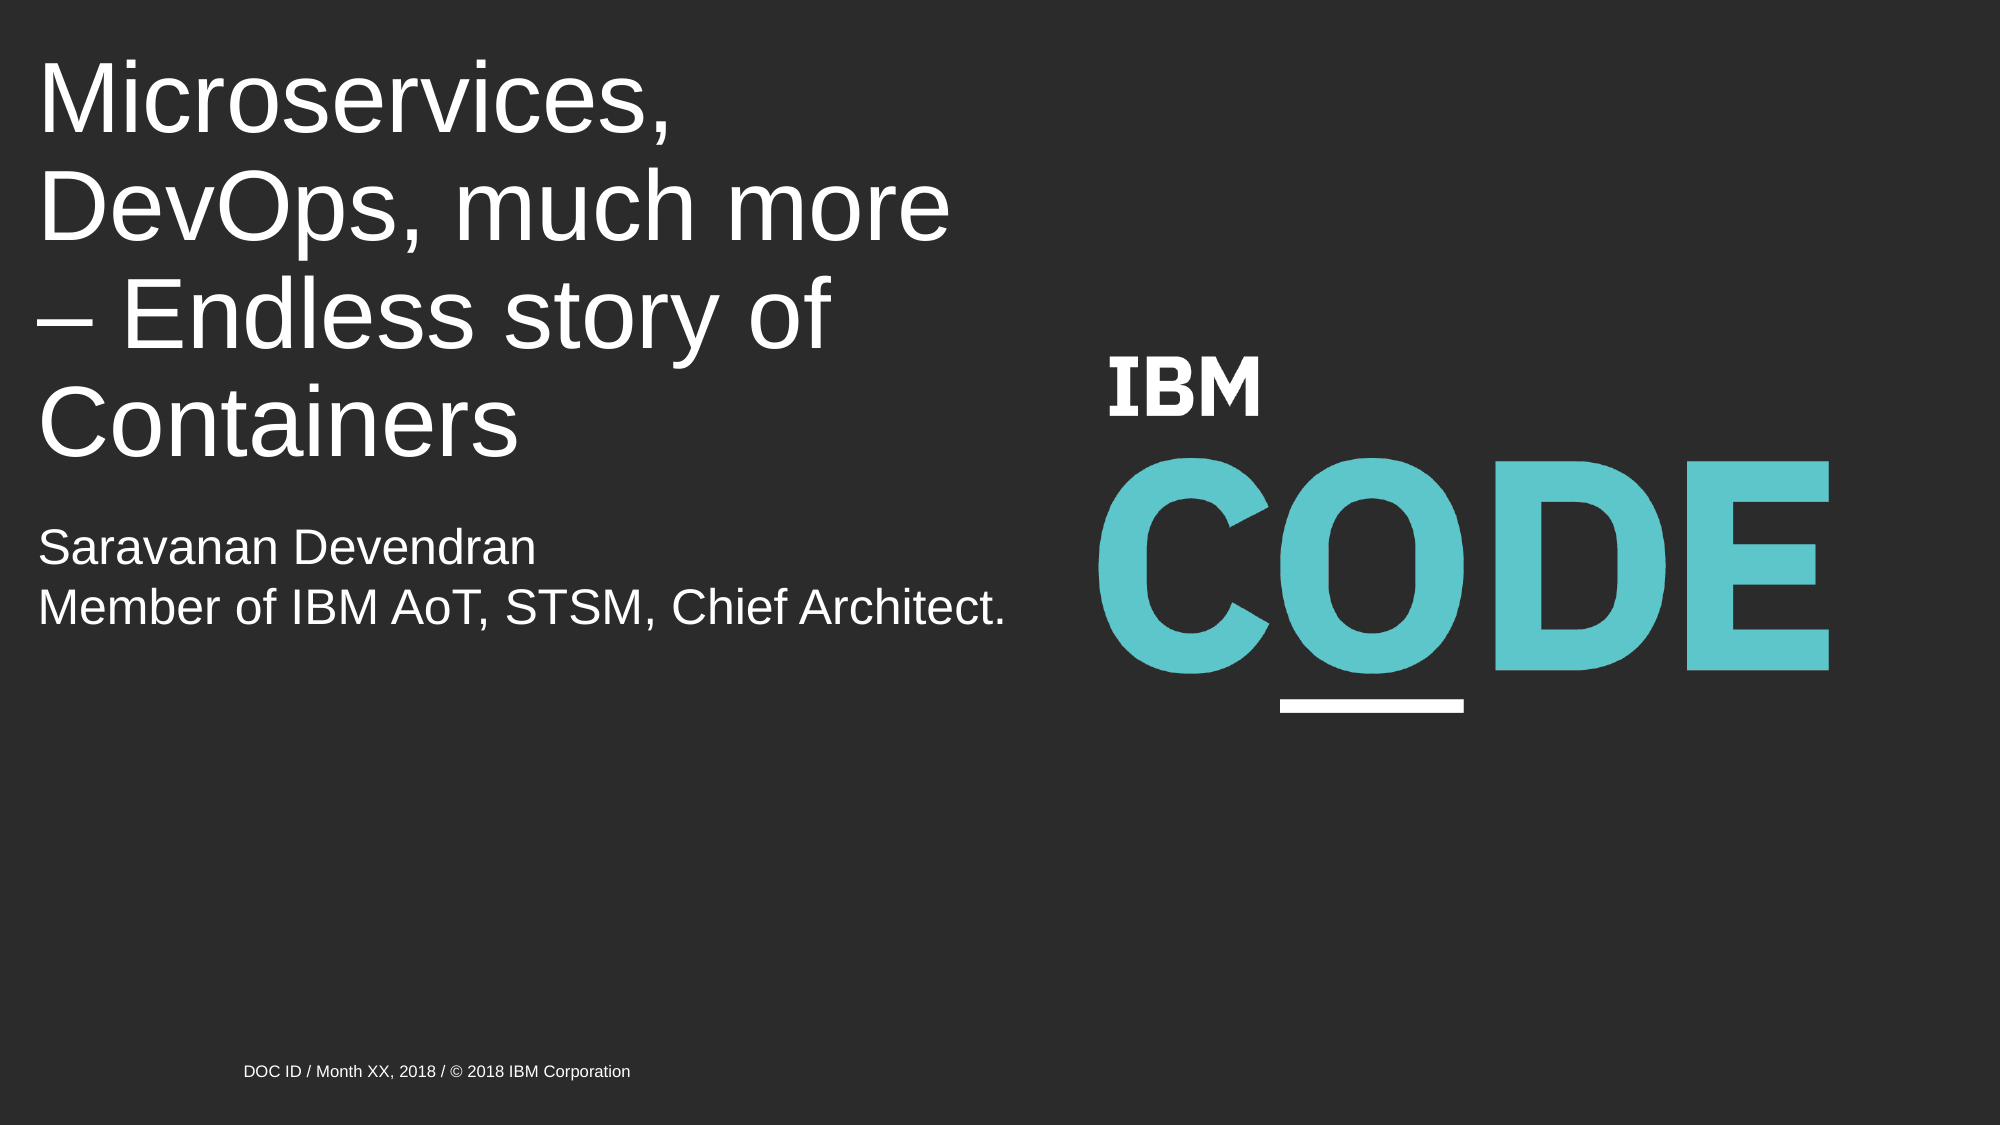

# Microservices, DevOps, much more – Endless story of Containers
Saravanan Devendran
Member of IBM AoT, STSM, Chief Architect.

DOC ID / Month XX, 2018 / © 2018 IBM Corporation